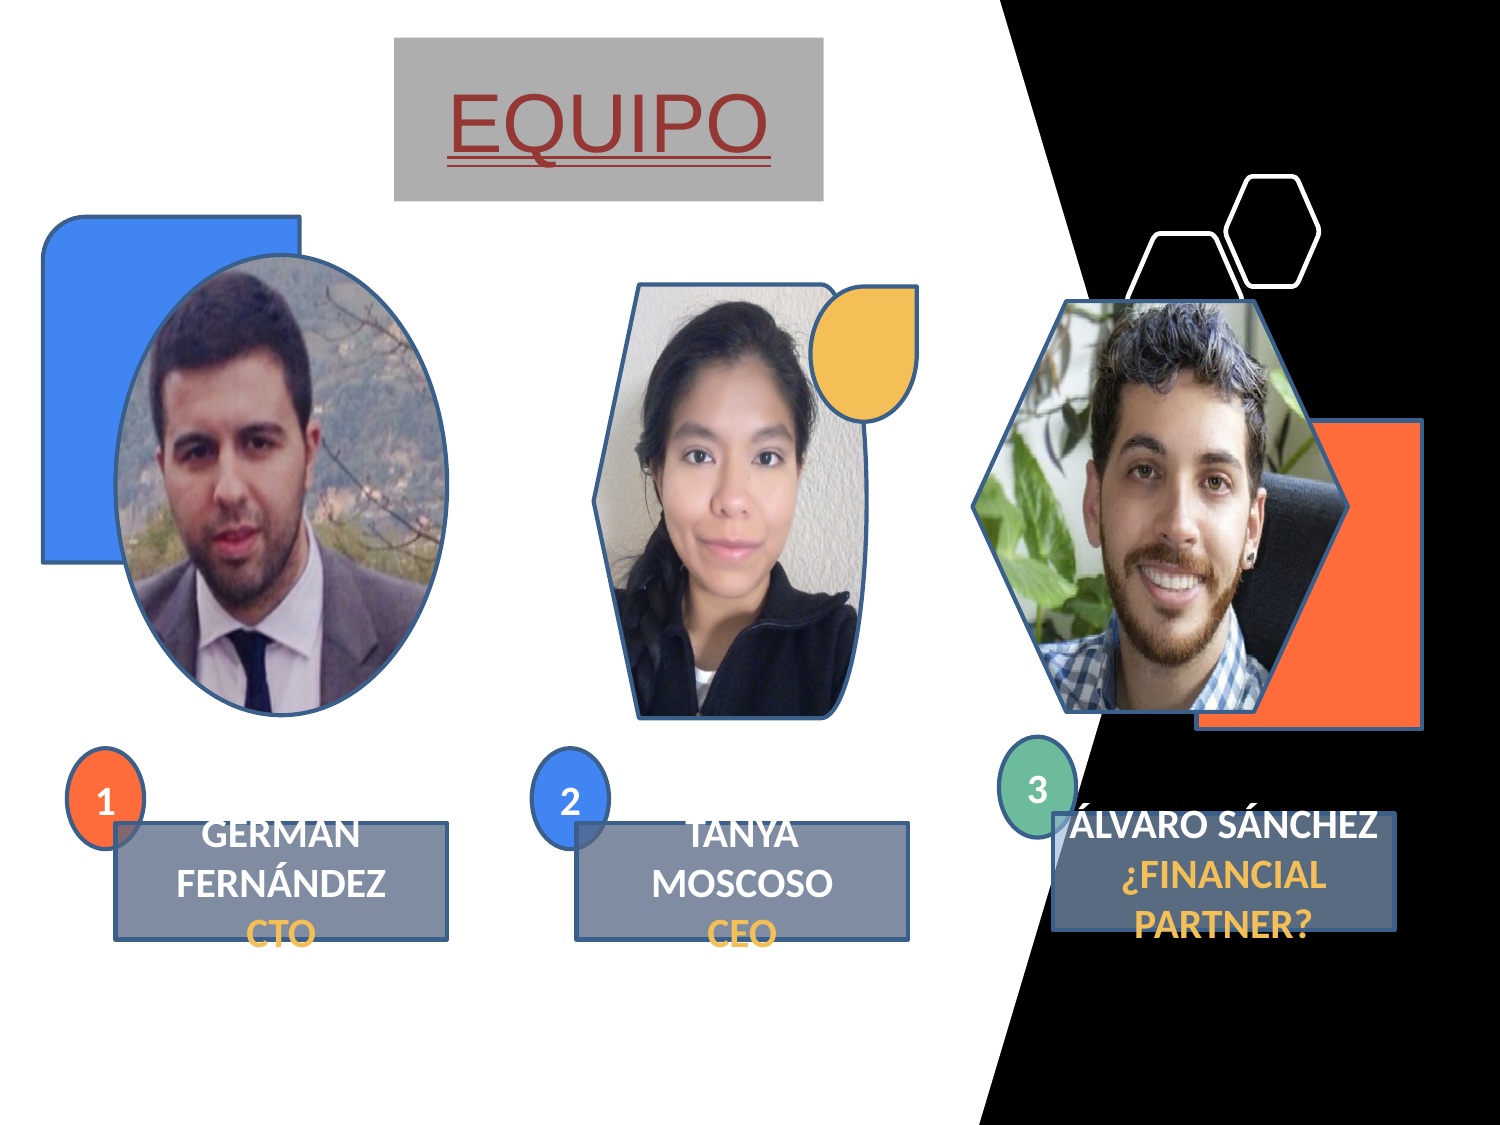

EQUIPO

3
1
2
ÁLVARO SÁNCHEZ
¿FINANCIAL PARTNER?
GERMÁN FERNÁNDEZ
CTO
TANYA MOSCOSO
CEO